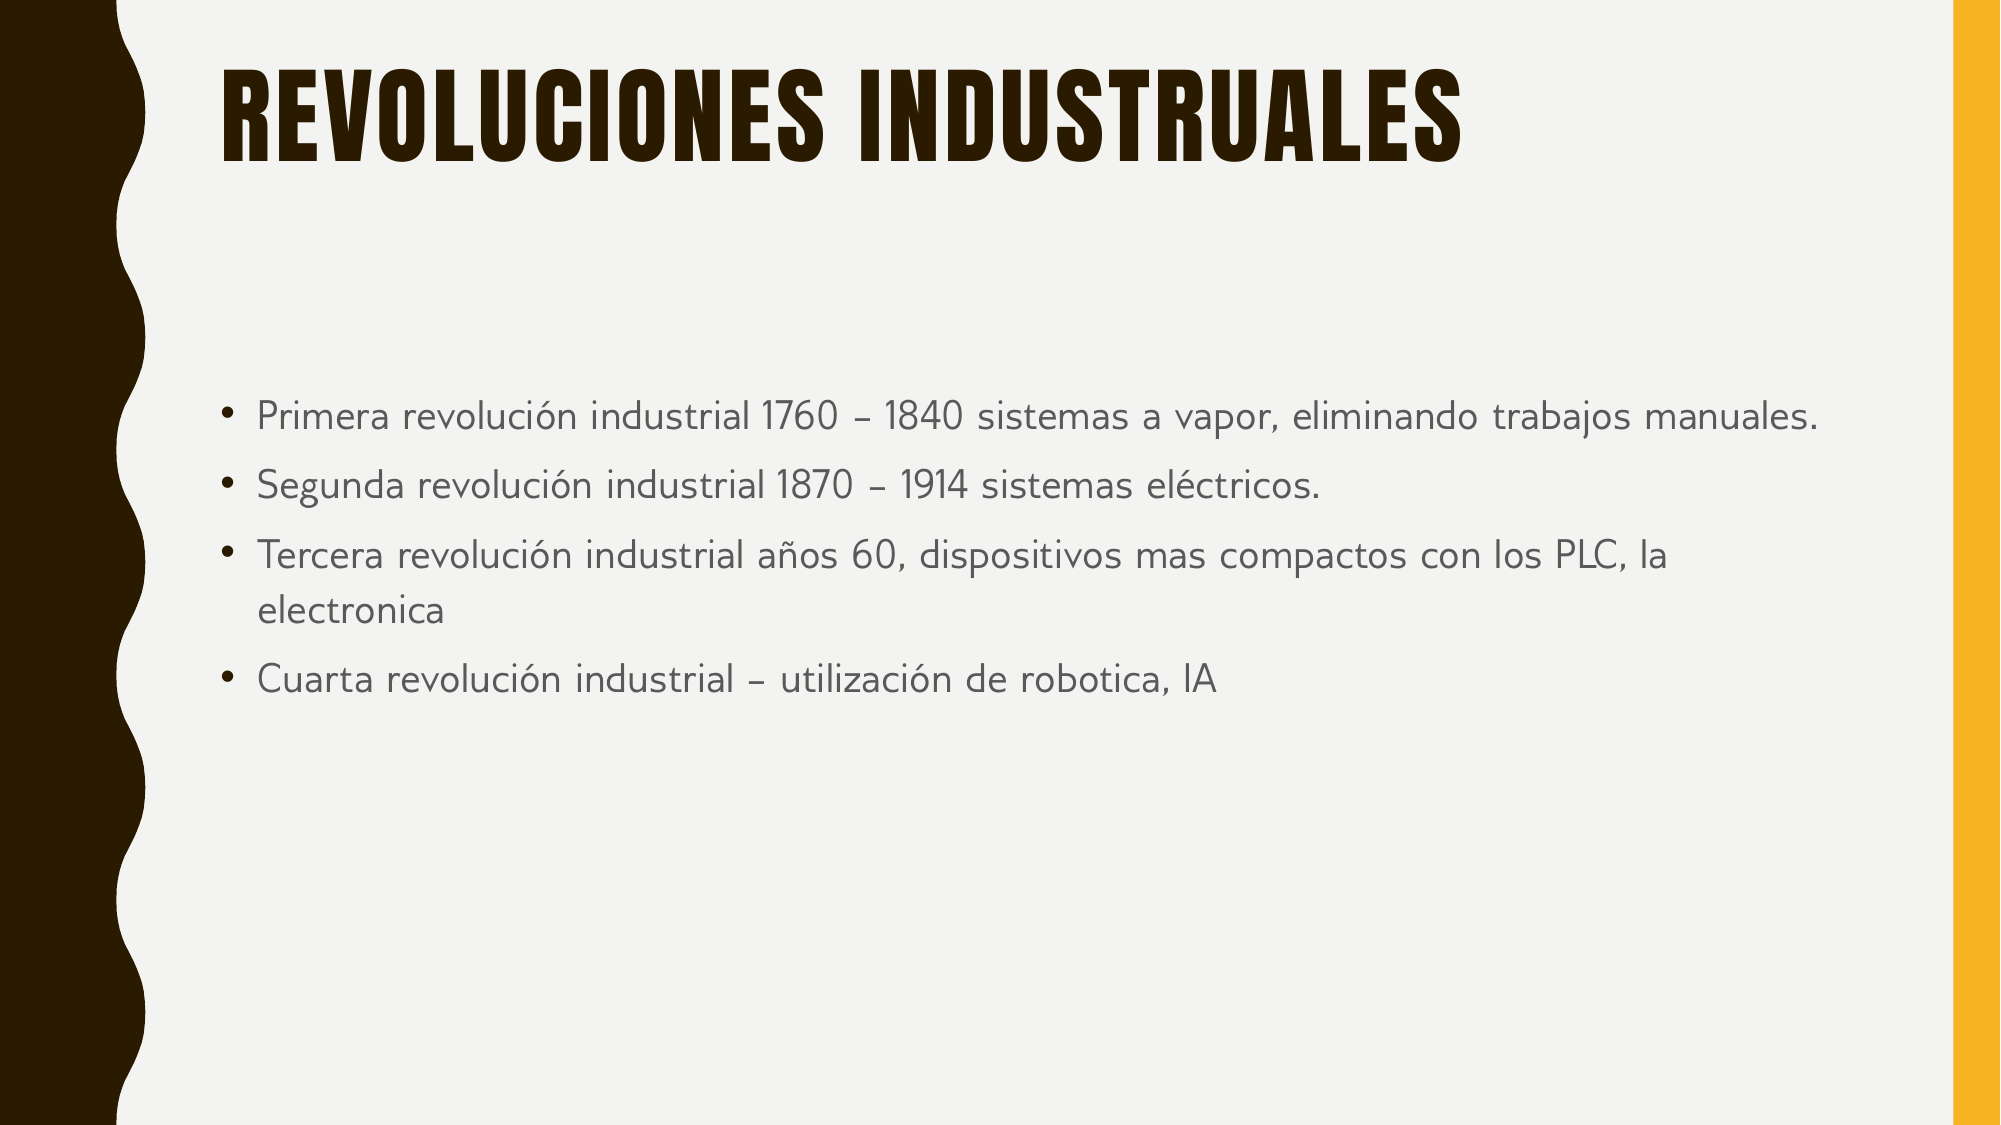

# Revoluciones industruales
Primera revolución industrial 1760 – 1840 sistemas a vapor, eliminando trabajos manuales.
Segunda revolución industrial 1870 – 1914 sistemas eléctricos.
Tercera revolución industrial años 60, dispositivos mas compactos con los PLC, la electronica
Cuarta revolución industrial – utilización de robotica, IA